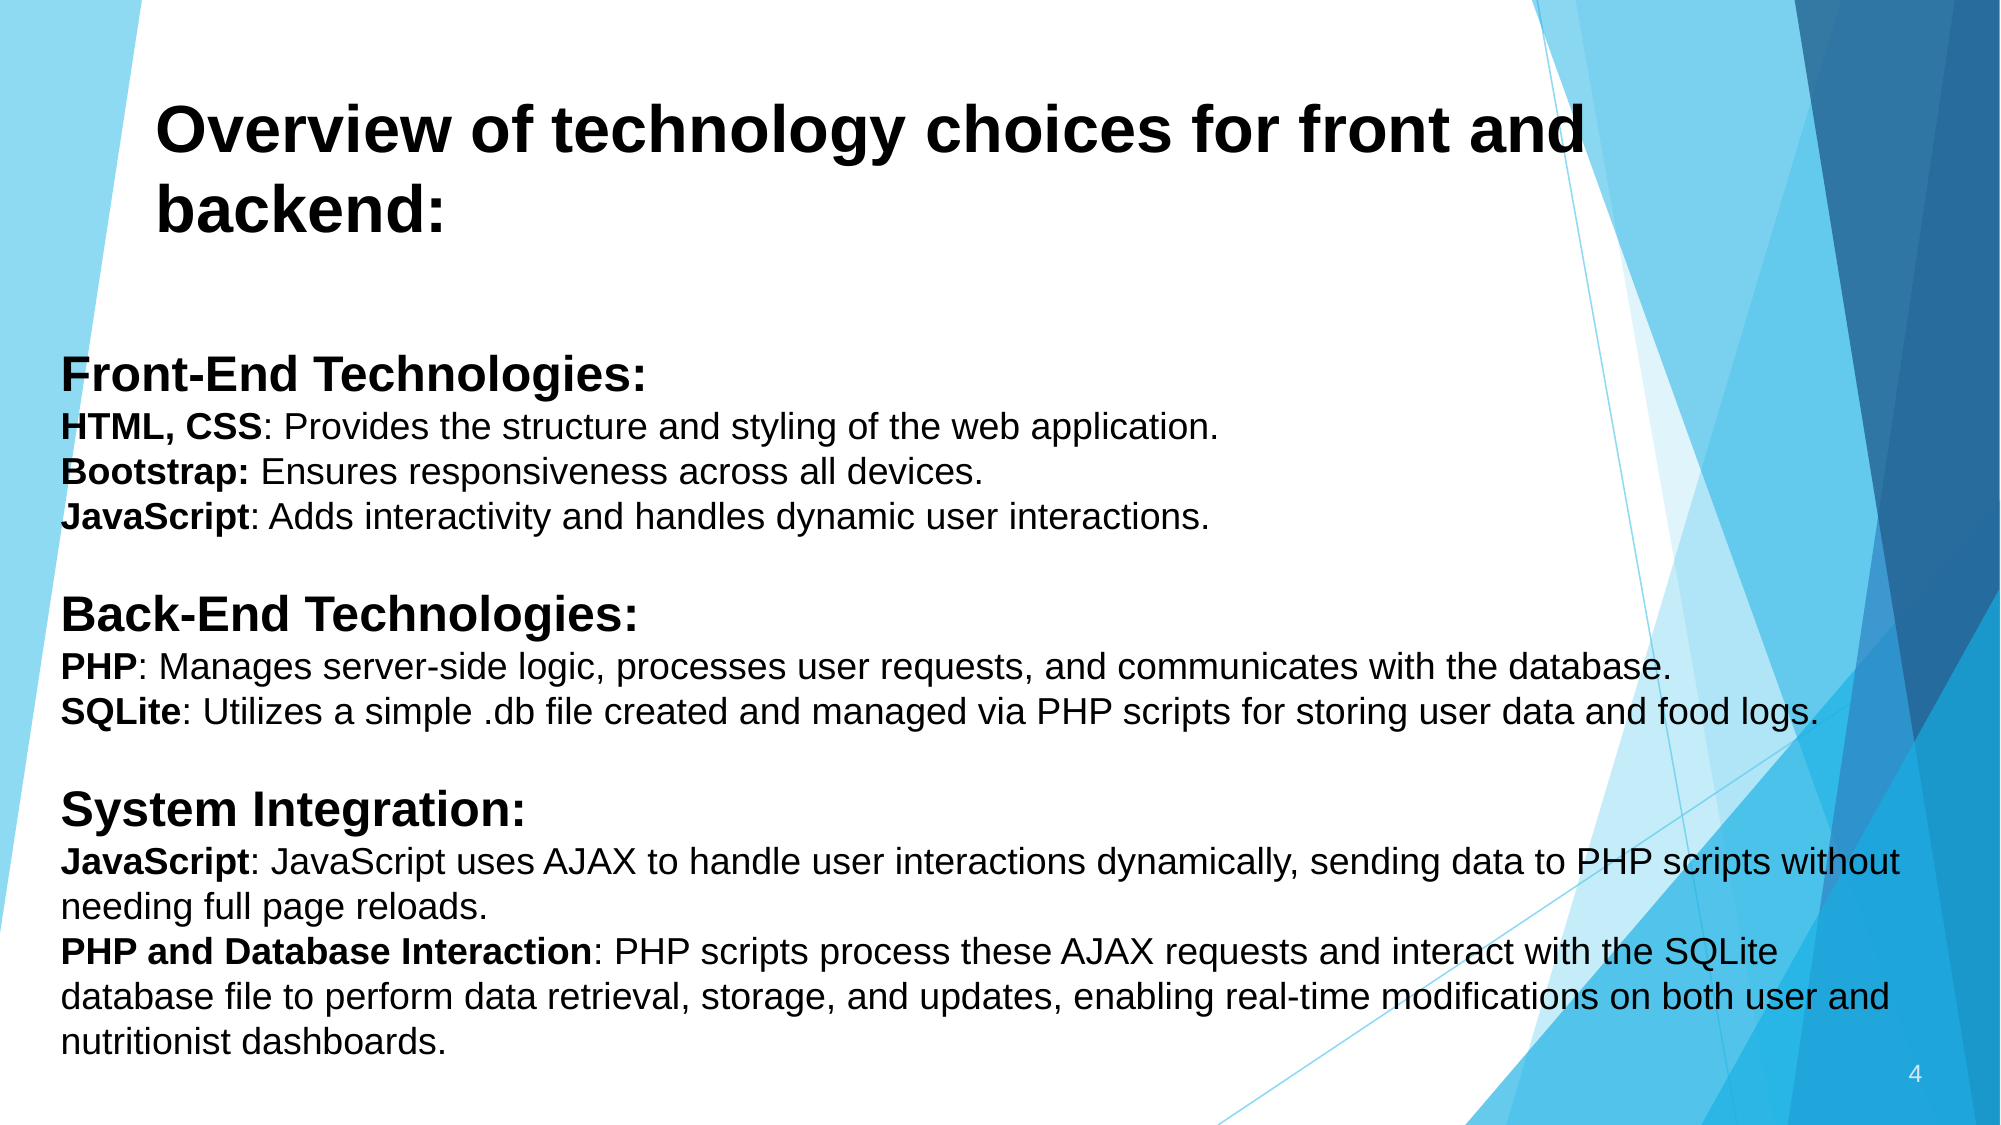

Overview of technology choices for front and backend:
Front-End Technologies:
HTML, CSS: Provides the structure and styling of the web application.
Bootstrap: Ensures responsiveness across all devices.
JavaScript: Adds interactivity and handles dynamic user interactions.
Back-End Technologies:
PHP: Manages server-side logic, processes user requests, and communicates with the database.
SQLite: Utilizes a simple .db file created and managed via PHP scripts for storing user data and food logs.
System Integration:
JavaScript: JavaScript uses AJAX to handle user interactions dynamically, sending data to PHP scripts without needing full page reloads.
PHP and Database Interaction: PHP scripts process these AJAX requests and interact with the SQLite database file to perform data retrieval, storage, and updates, enabling real-time modifications on both user and nutritionist dashboards.
4